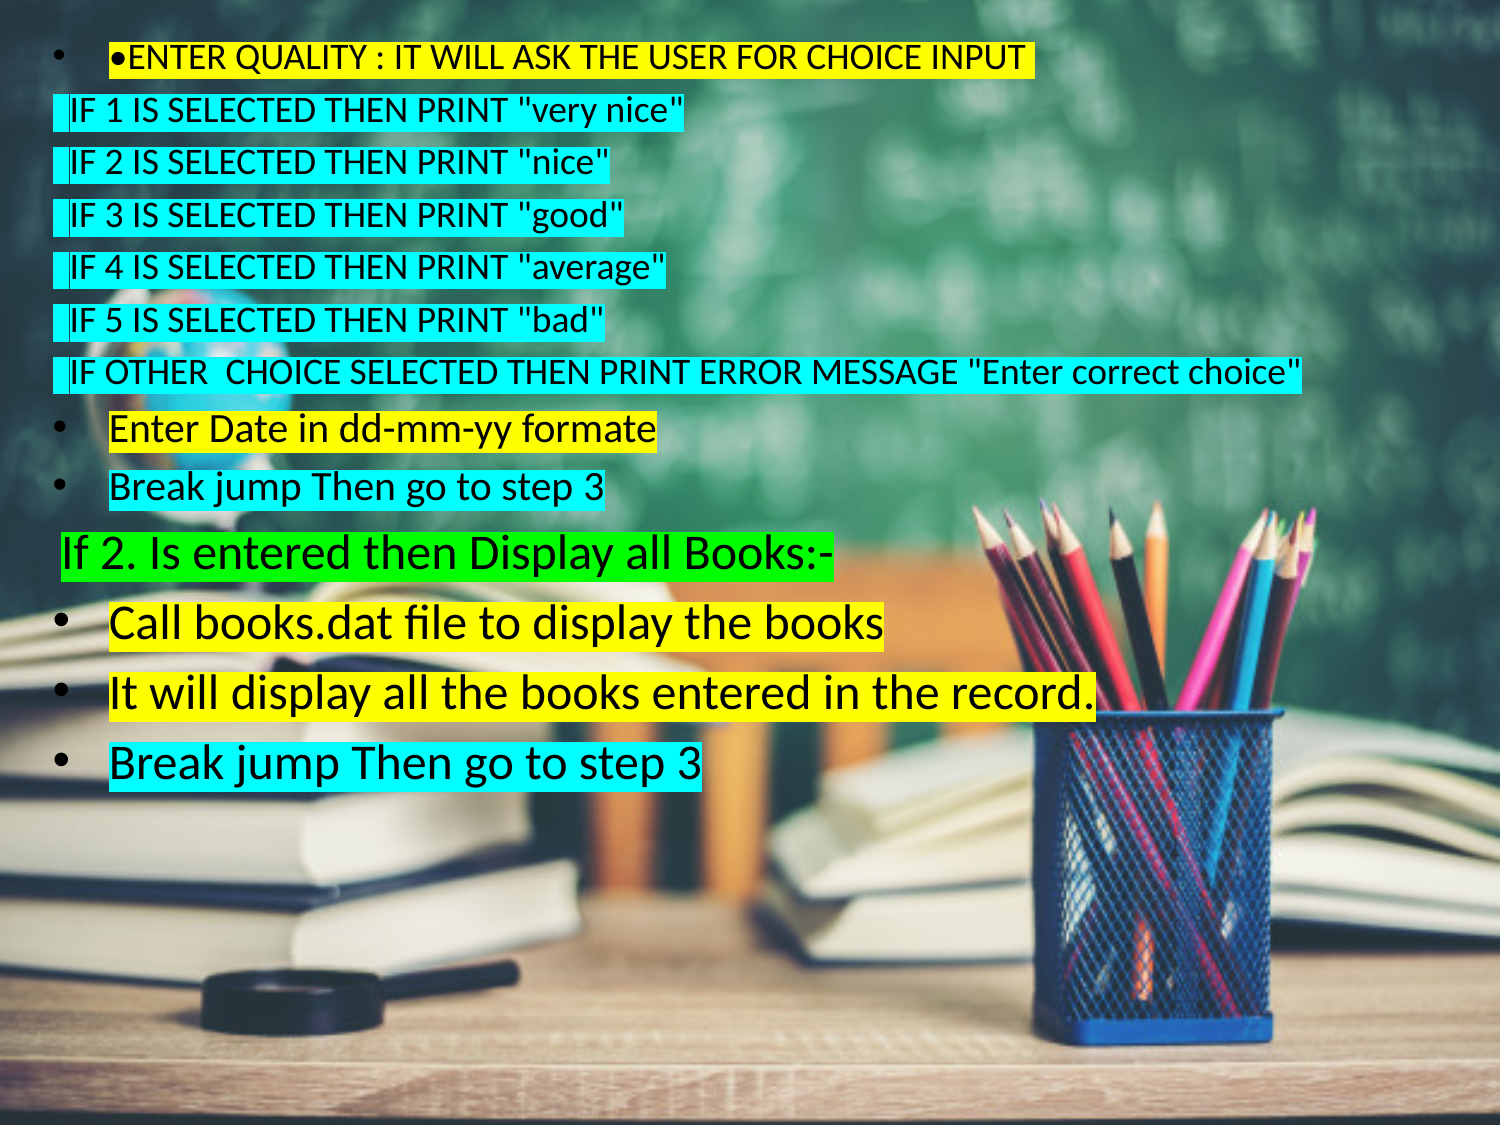

•ENTER QUALITY : IT WILL ASK THE USER FOR CHOICE INPUT
  IF 1 IS SELECTED THEN PRINT "very nice"
  IF 2 IS SELECTED THEN PRINT "nice"
  IF 3 IS SELECTED THEN PRINT "good"
  IF 4 IS SELECTED THEN PRINT "average"
  IF 5 IS SELECTED THEN PRINT "bad"
  IF OTHER  CHOICE SELECTED THEN PRINT ERROR MESSAGE "Enter correct choice"
Enter Date in dd-mm-yy formate
Break jump Then go to step 3
 If 2. Is entered then Display all Books:-
Call books.dat file to display the books
It will display all the books entered in the record.
Break jump Then go to step 3